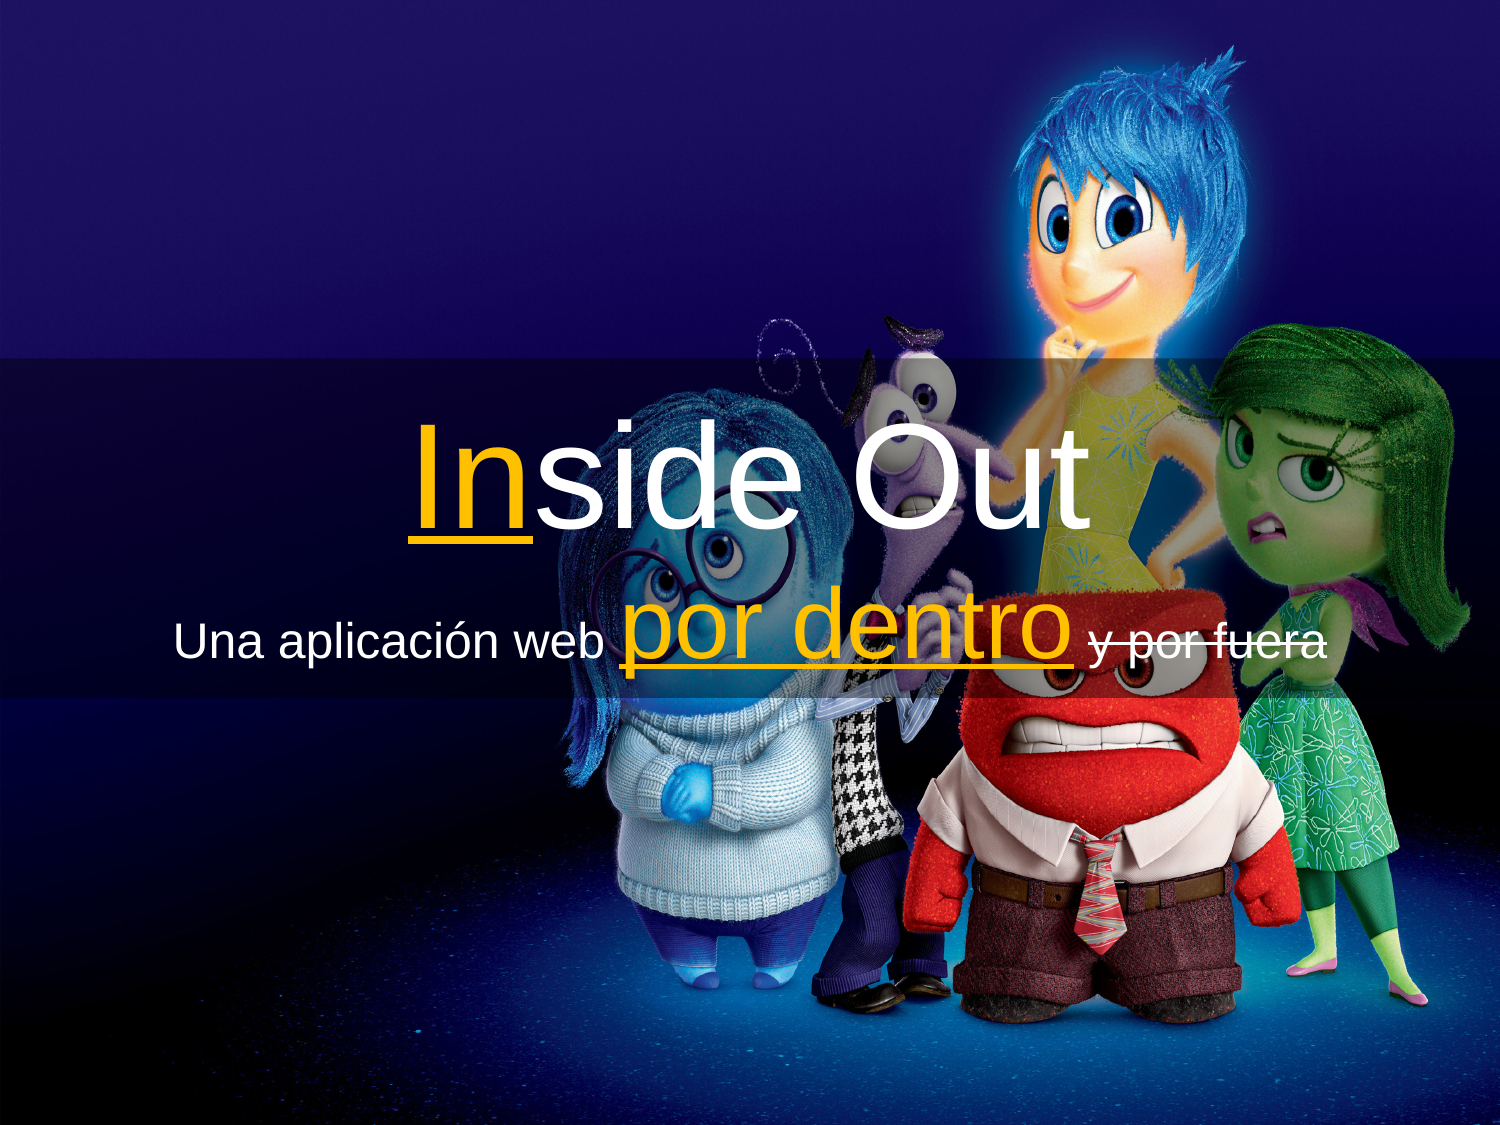

Inside Out
Una aplicación web por dentro y por fuera